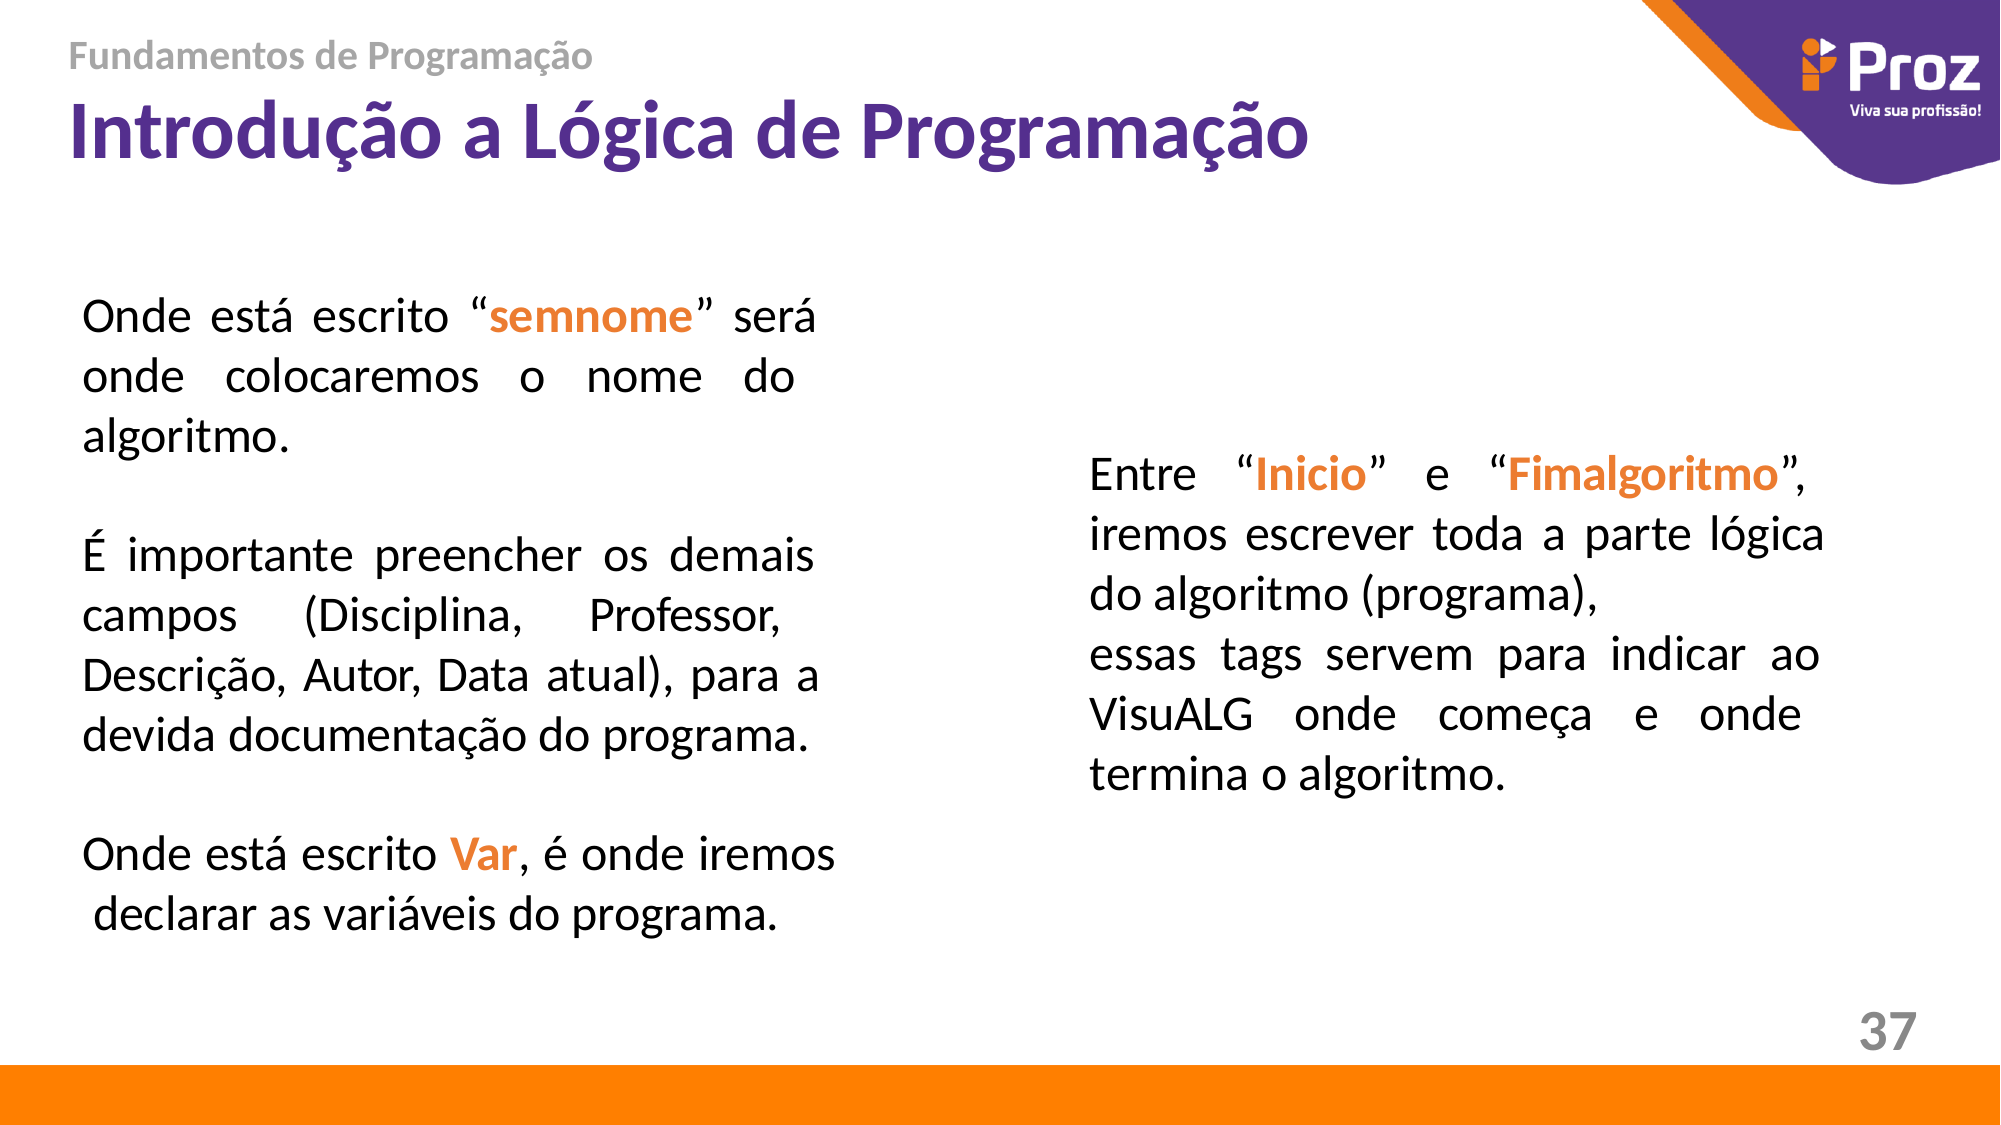

Fundamentos de Programação
# Introdução a Lógica de Programação
Onde está escrito “semnome” será  onde colocaremos o nome do  algoritmo.

É importante preencher os demais  campos (Disciplina, Professor,  Descrição, Autor, Data atual), para a  devida documentação do programa.

Onde está escrito Var, é onde iremos  declarar as variáveis do programa.
Entre “Inicio” e “Fimalgoritmo”,  iremos escrever toda a parte lógica  do algoritmo (programa),
essas tags servem para indicar ao  VisuALG onde começa e onde  termina o algoritmo.
37